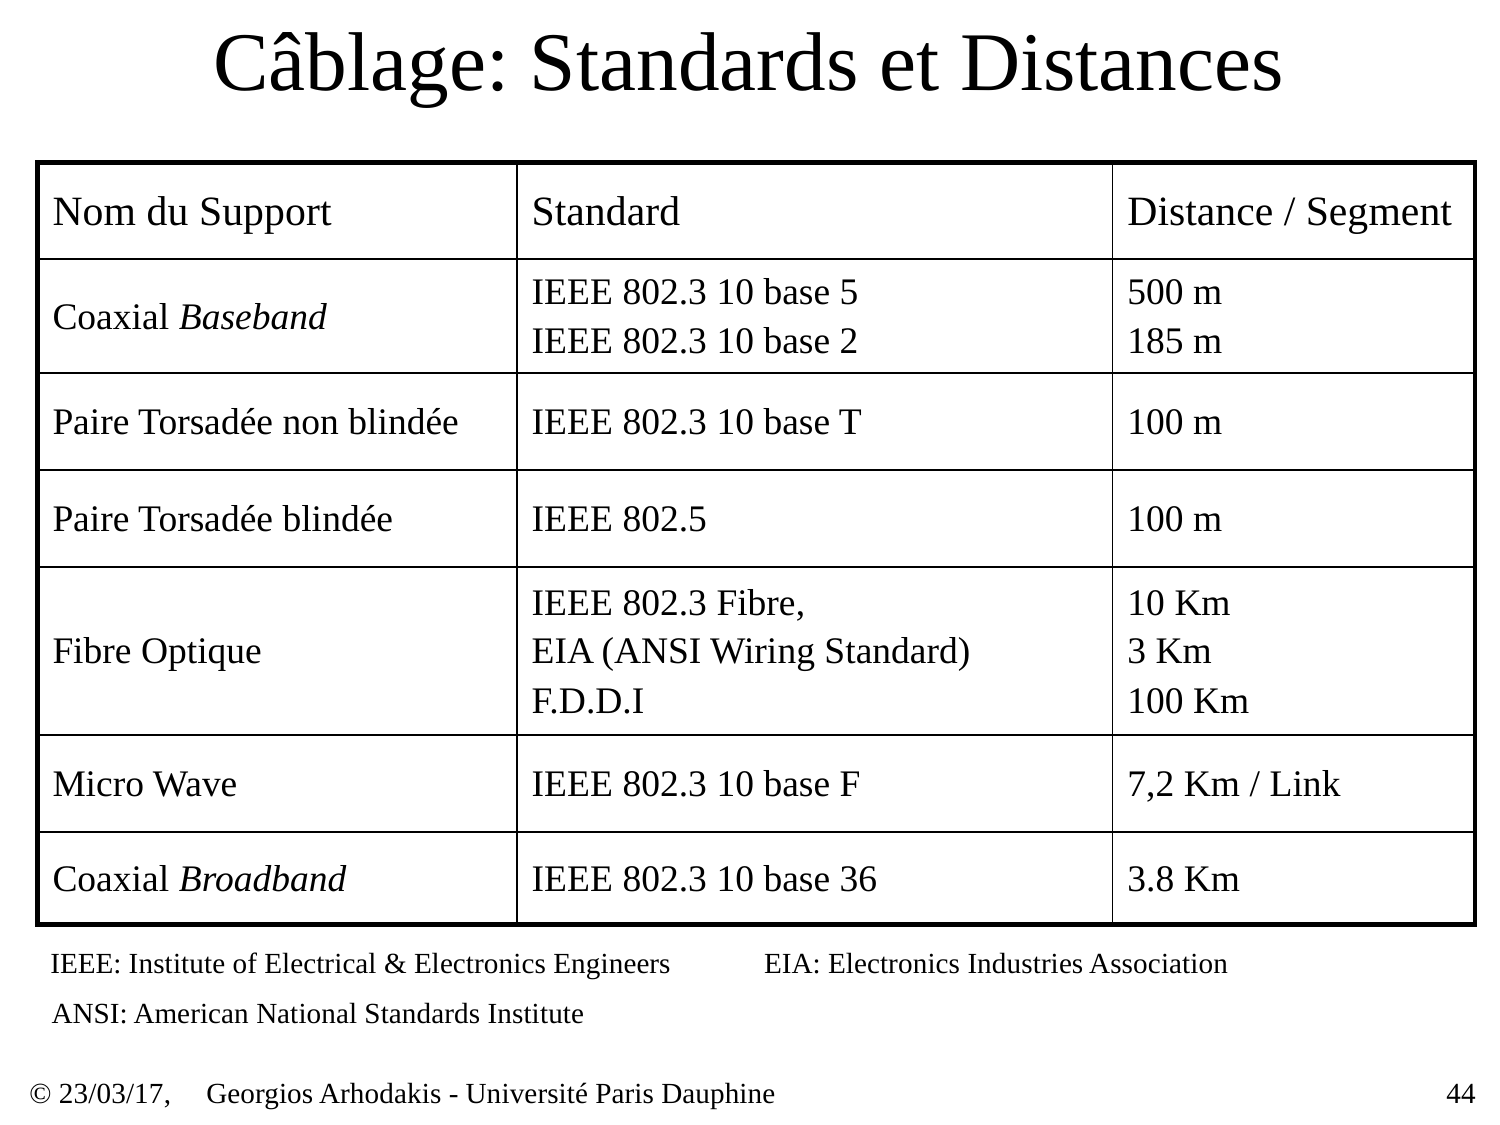

# Câblage: Standards et Distances
| Nom du Support | Standard | Distance / Segment |
| --- | --- | --- |
| Coaxial Baseband | IEEE 802.3 10 base 5 IEEE 802.3 10 base 2 | 500 m 185 m |
| Paire Torsadée non blindée | IEEE 802.3 10 base T | 100 m |
| Paire Torsadée blindée | IEEE 802.5 | 100 m |
| Fibre Optique | IEEE 802.3 Fibre, EIA (ANSI Wiring Standard) F.D.D.I | 10 Km 3 Km 100 Km |
| Micro Wave | IEEE 802.3 10 base F | 7,2 Km / Link |
| Coaxial Broadband | IEEE 802.3 10 base 36 | 3.8 Km |
IEEE: Institute of Electrical & Electronics Engineers
EIA: Electronics Industries Association
ANSI: American National Standards Institute
© 23/03/17,
Georgios Arhodakis - Université Paris Dauphine
44